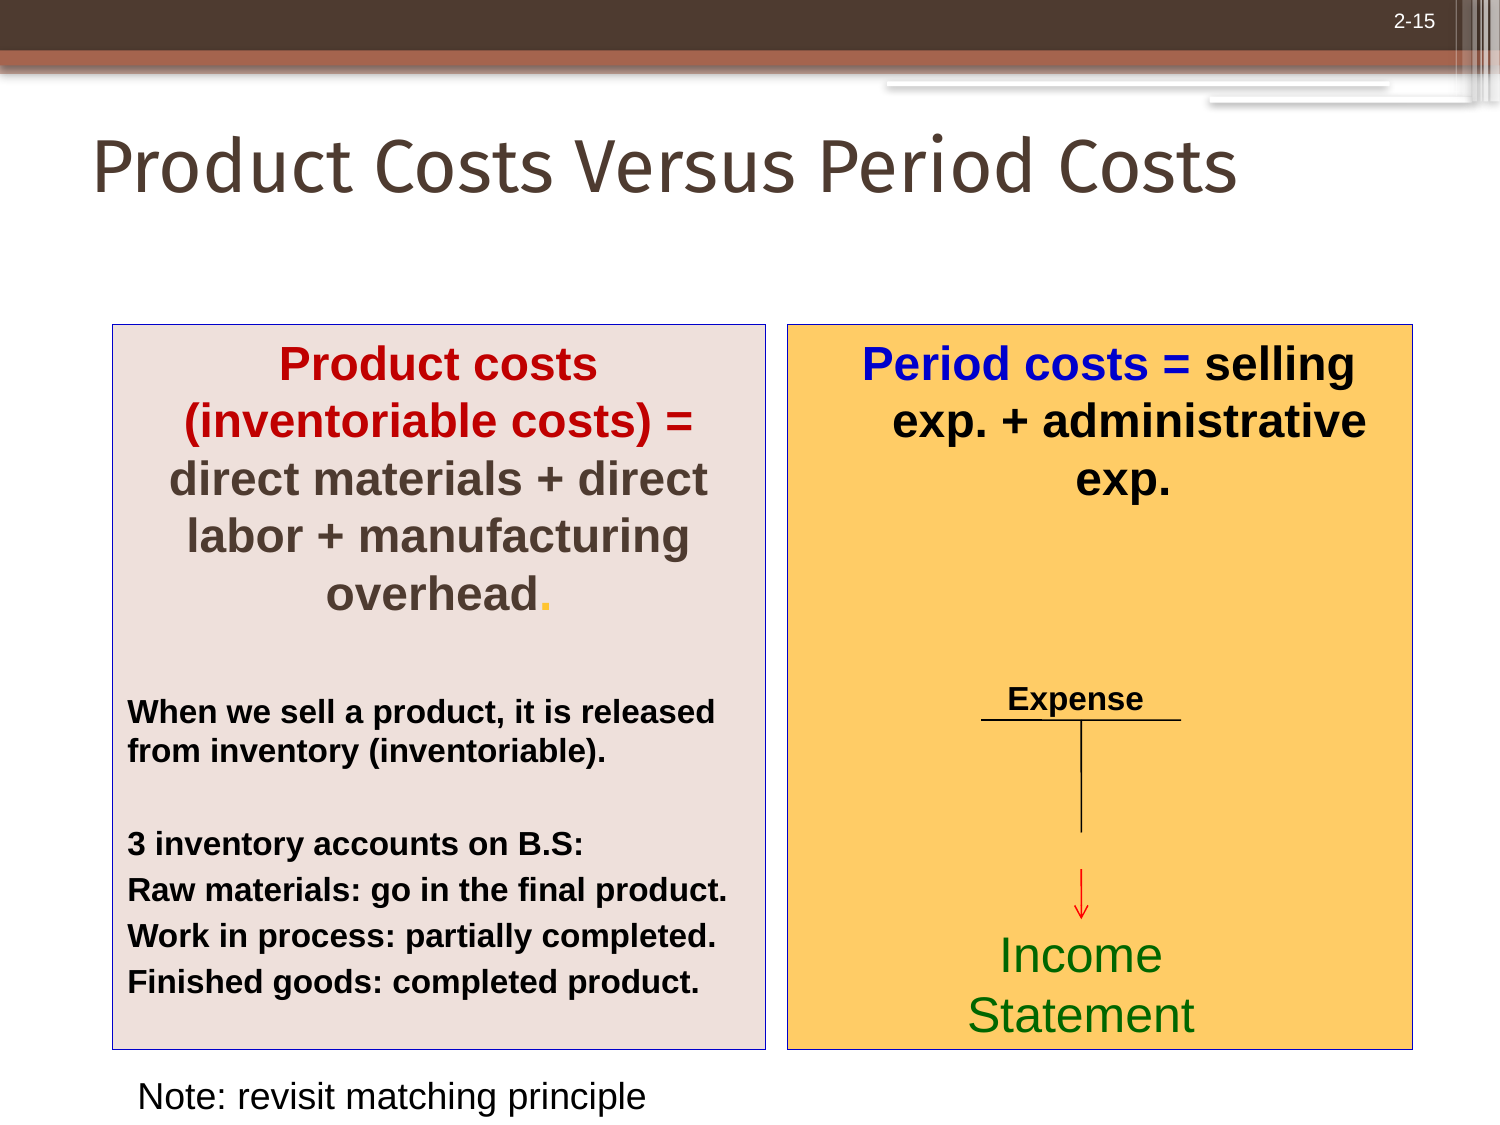

# Product Costs Versus Period Costs
Product costs (inventoriable costs) = direct materials + direct labor + manufacturing overhead.

When we sell a product, it is released from inventory (inventoriable).

3 inventory accounts on B.S:
Raw materials: go in the final product.
Work in process: partially completed.
Finished goods: completed product.
Period costs = selling exp. + administrative exp.
Expense

Income
Statement
Note: revisit matching principle